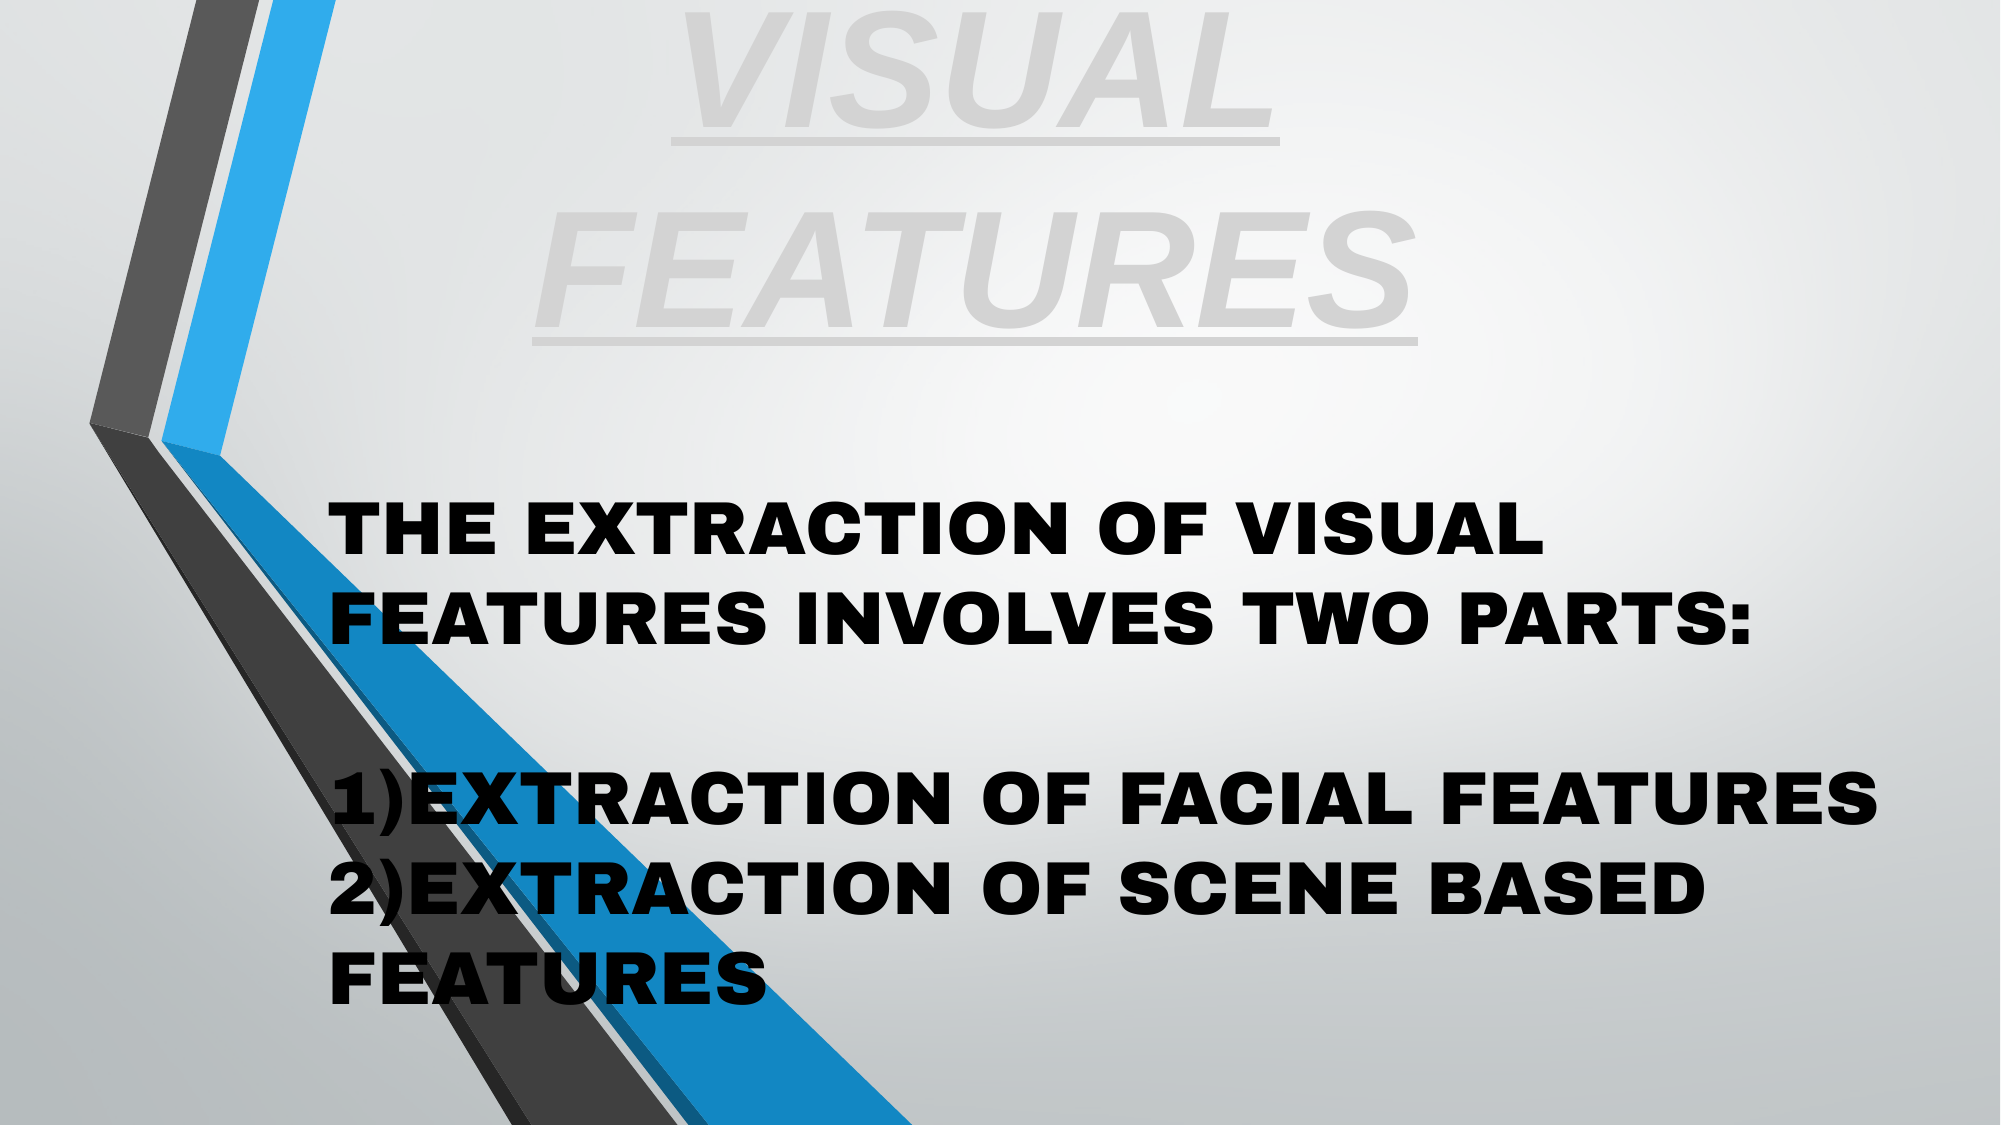

VISUAL FEATURES
THE EXTRACTION OF VISUAL FEATURES INVOLVES TWO PARTS:

1)EXTRACTION OF FACIAL FEATURES
2)EXTRACTION OF SCENE BASED FEATURES